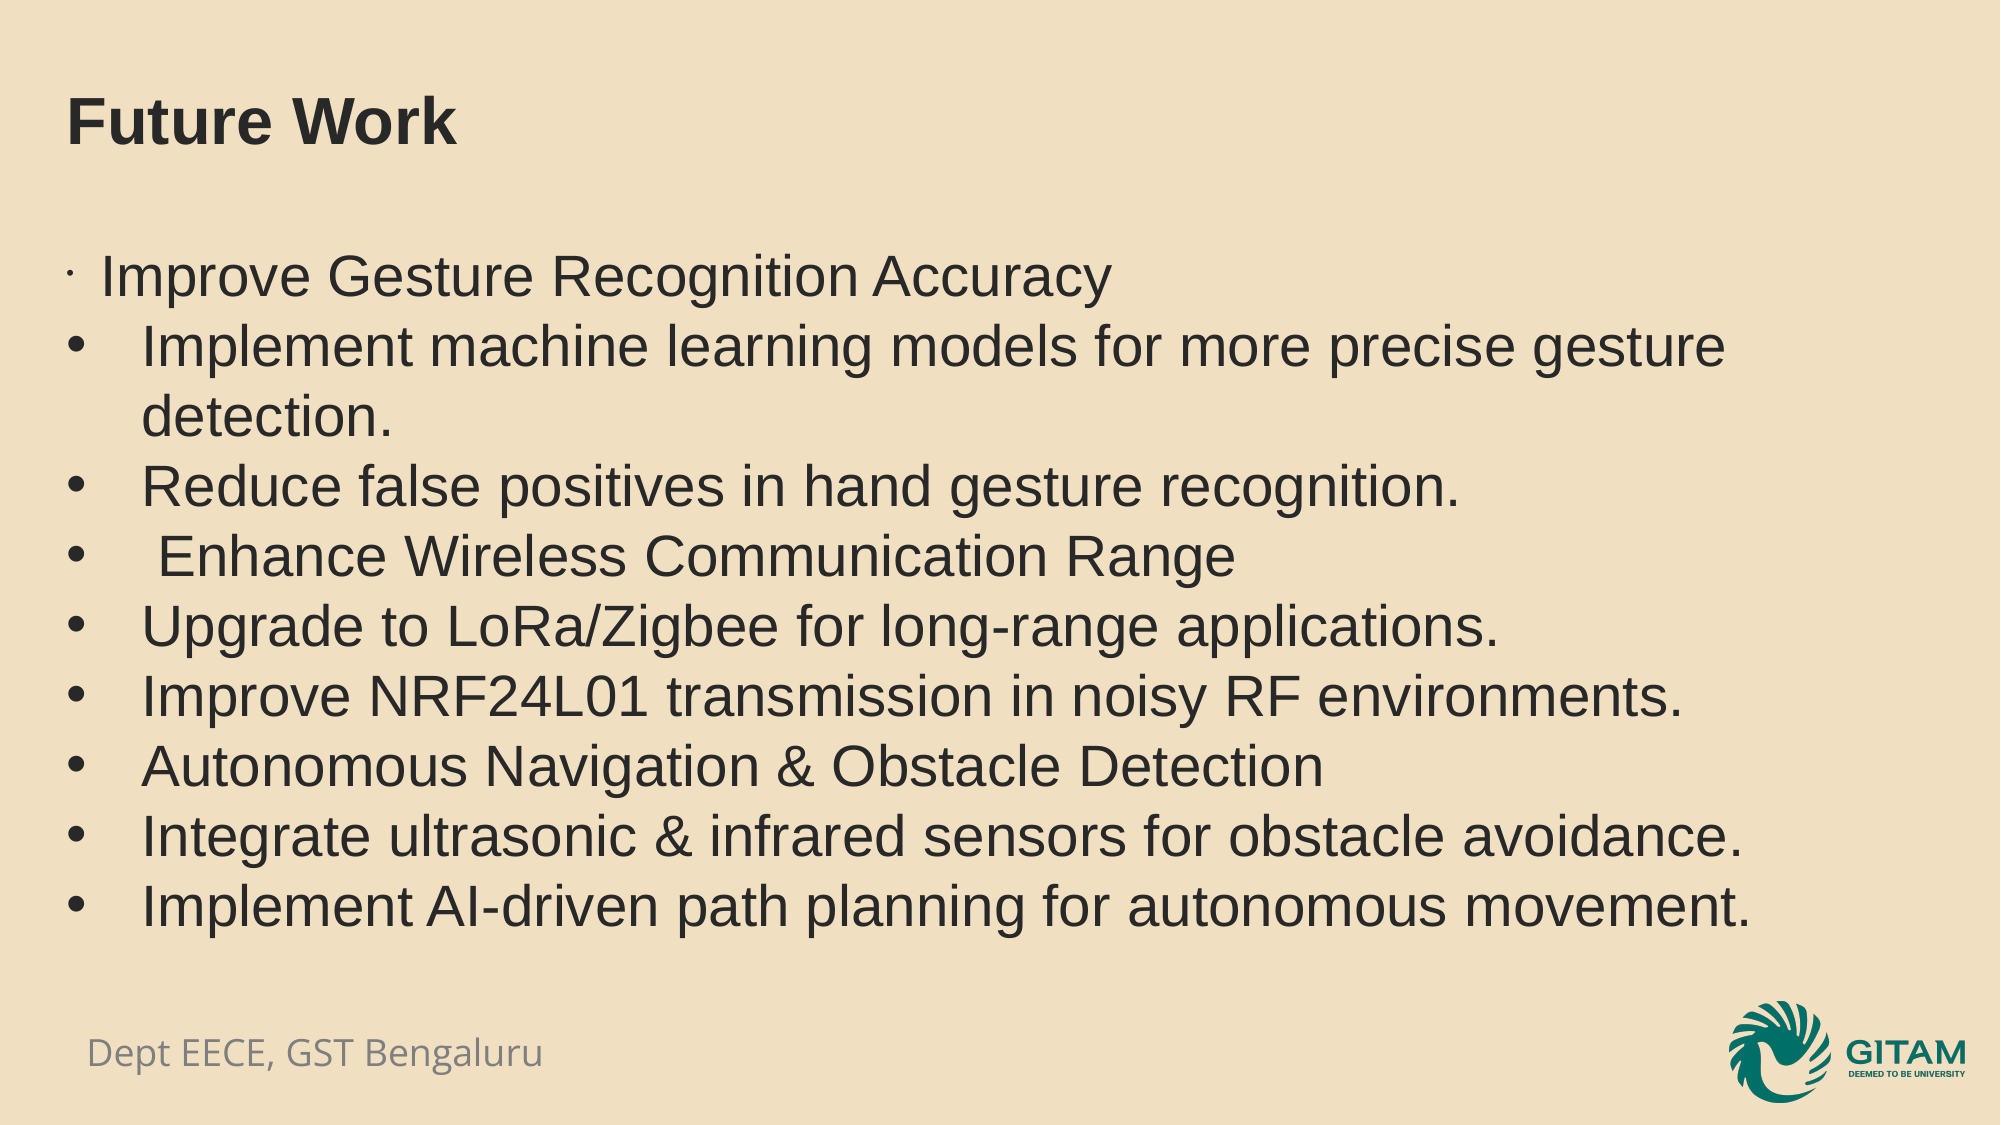

Future Work

 Improve Gesture Recognition Accuracy
Implement machine learning models for more precise gesture detection.
Reduce false positives in hand gesture recognition.
 Enhance Wireless Communication Range
Upgrade to LoRa/Zigbee for long-range applications.
Improve NRF24L01 transmission in noisy RF environments.
Autonomous Navigation & Obstacle Detection
Integrate ultrasonic & infrared sensors for obstacle avoidance.
Implement AI-driven path planning for autonomous movement.